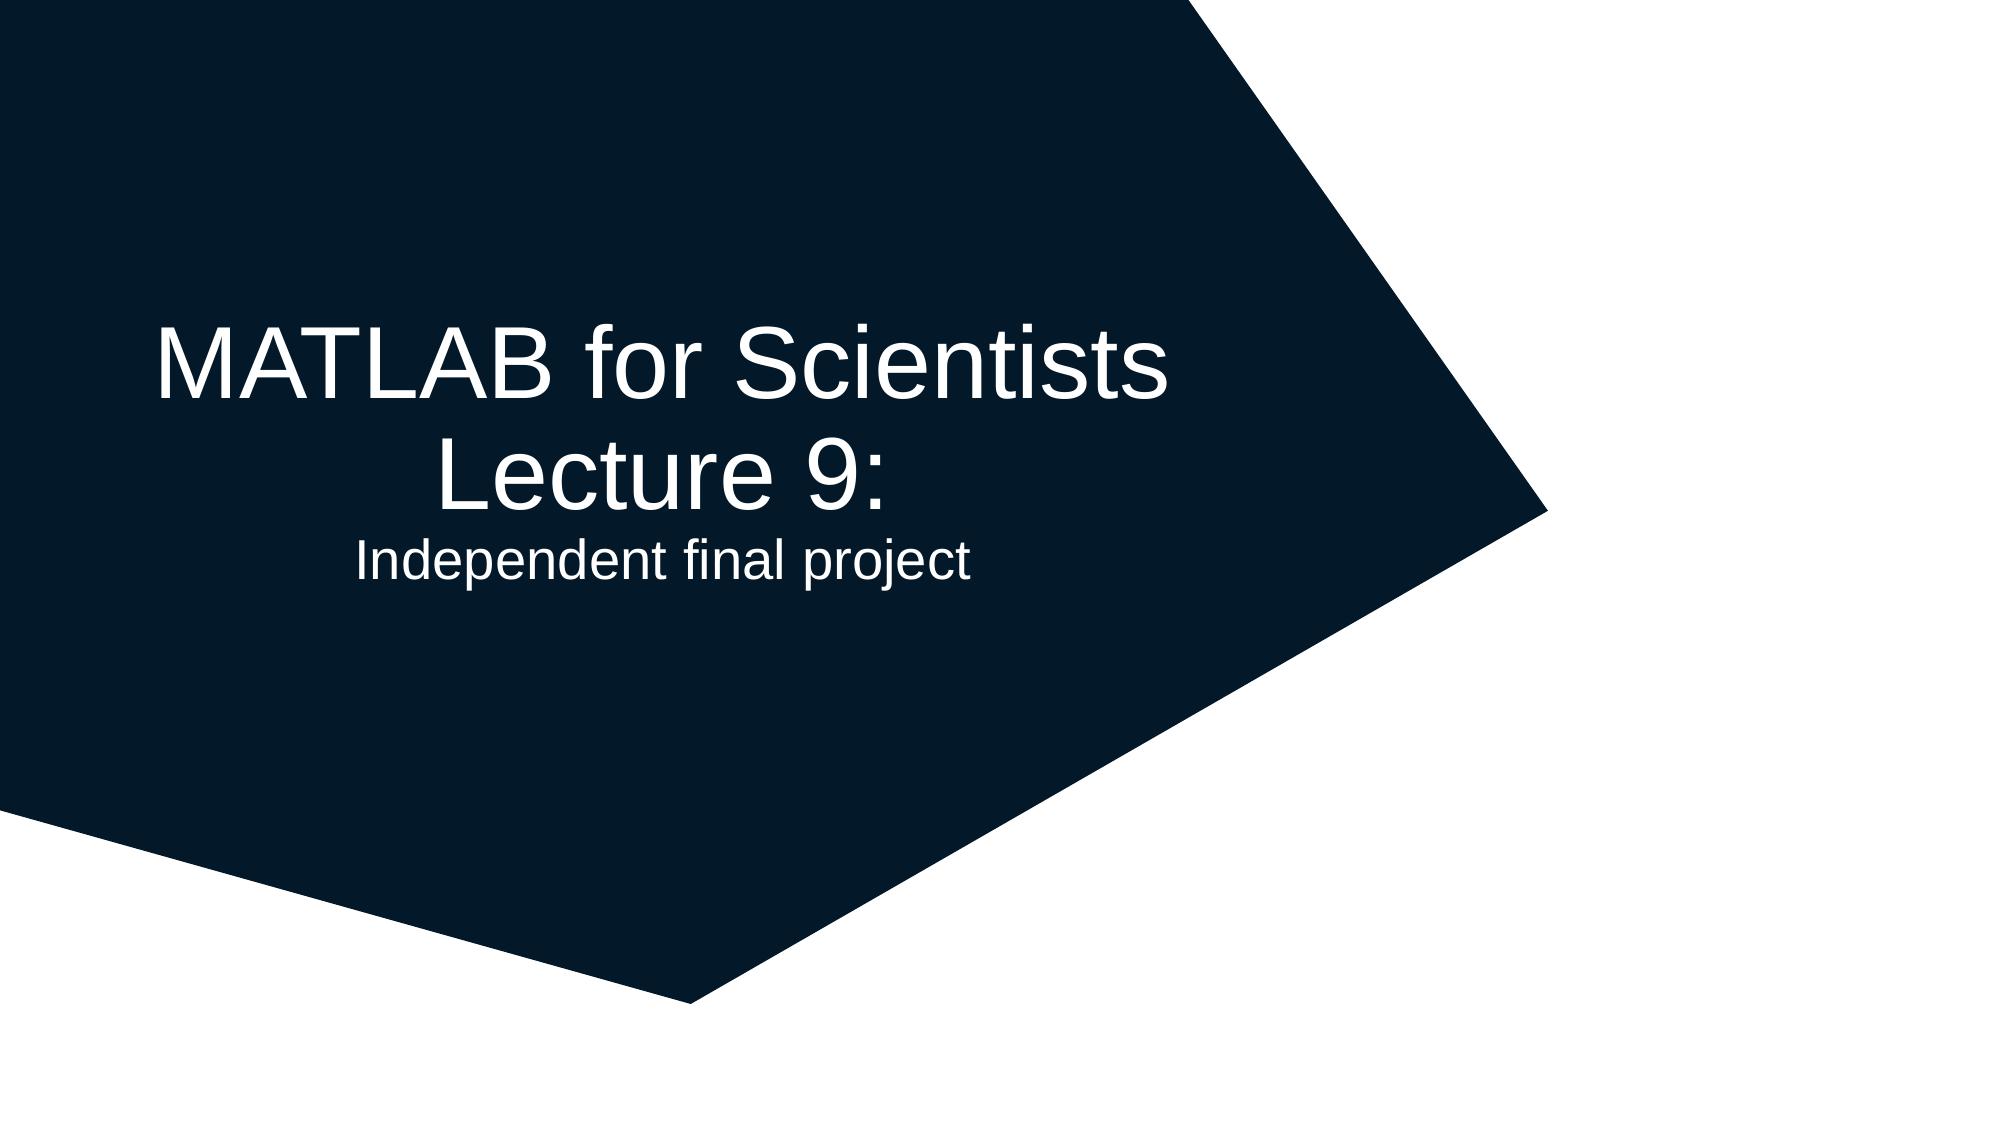

# MATLAB for Scientists Lecture 9: Independent final project